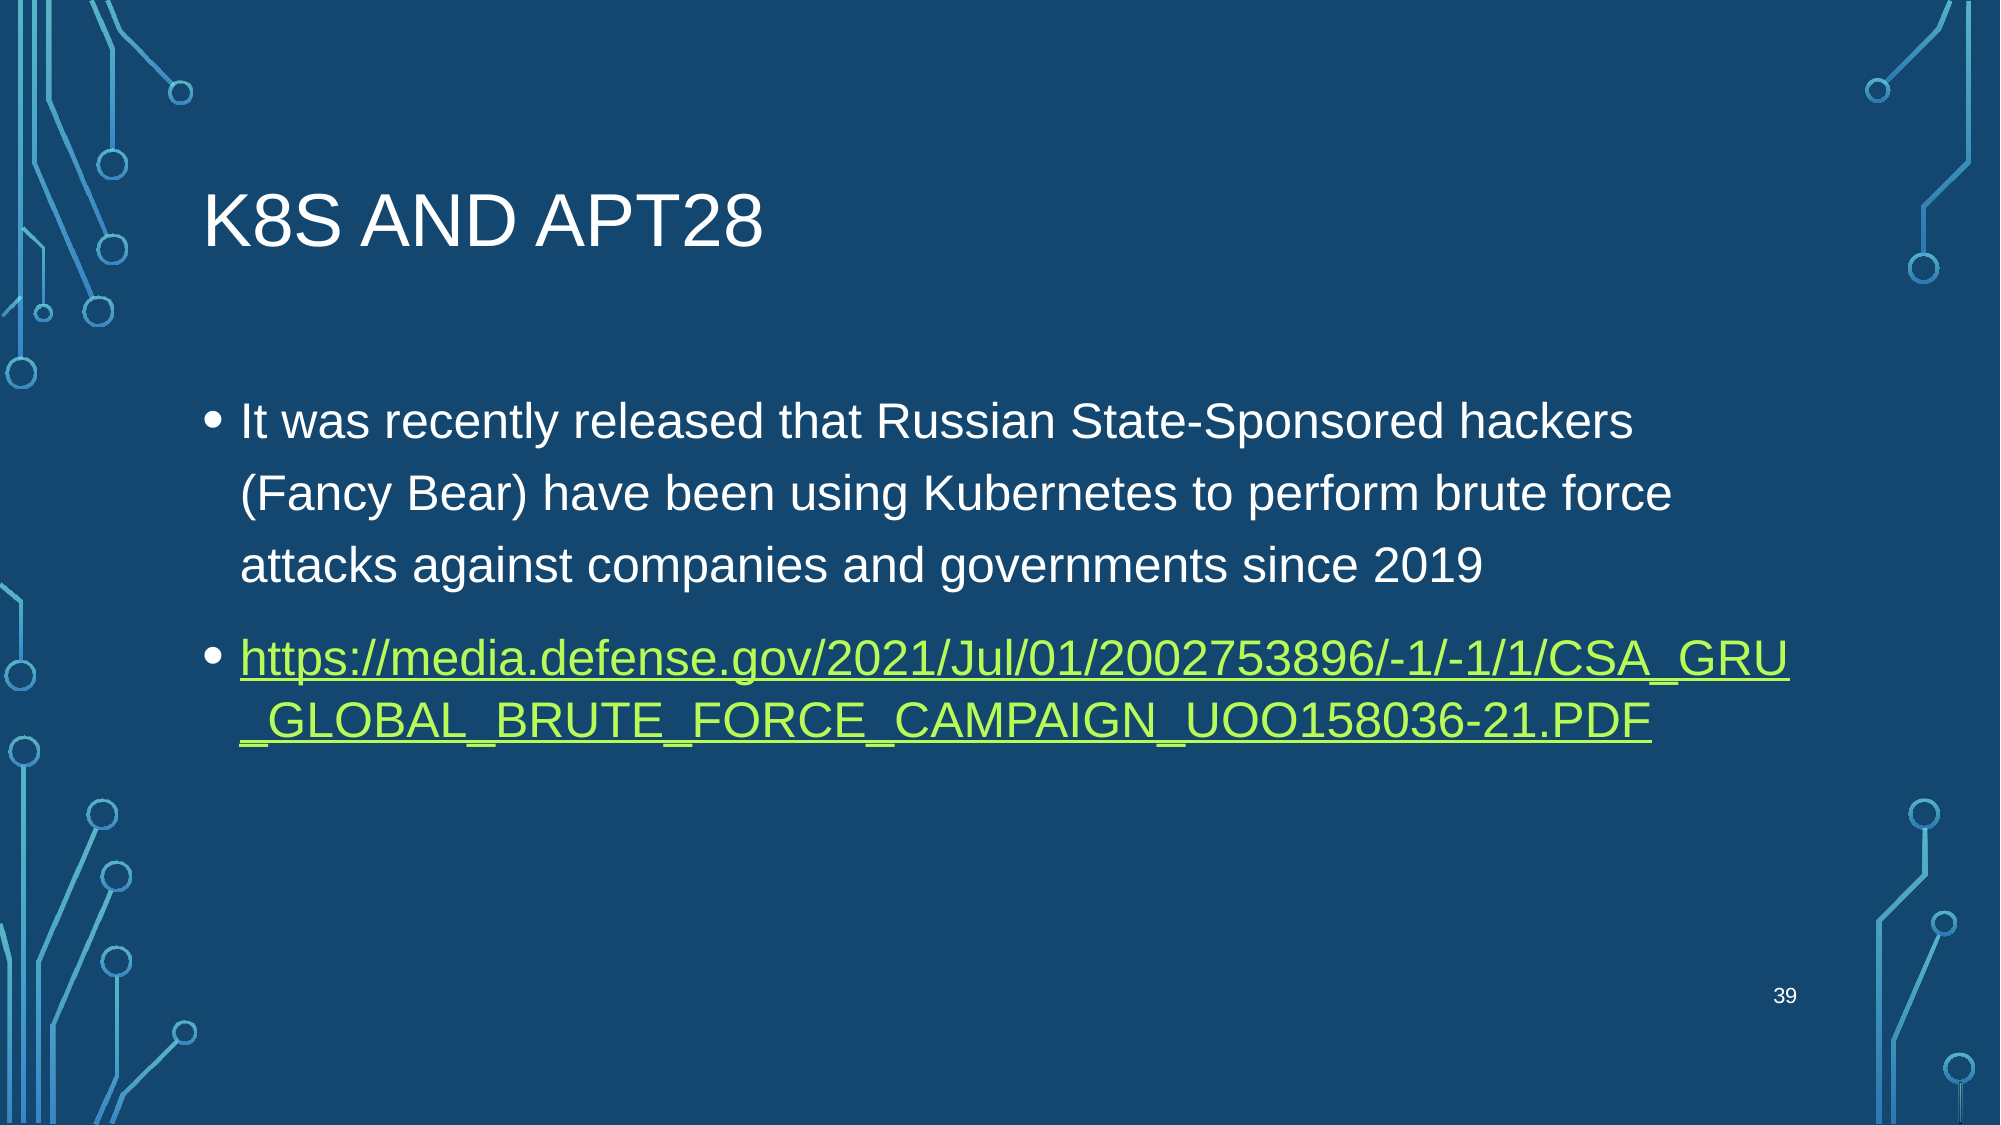

# K8s and APT28
It was recently released that Russian State-Sponsored hackers (Fancy Bear) have been using Kubernetes to perform brute force attacks against companies and governments since 2019
https://media.defense.gov/2021/Jul/01/2002753896/-1/-1/1/CSA_GRU_GLOBAL_BRUTE_FORCE_CAMPAIGN_UOO158036-21.PDF

39